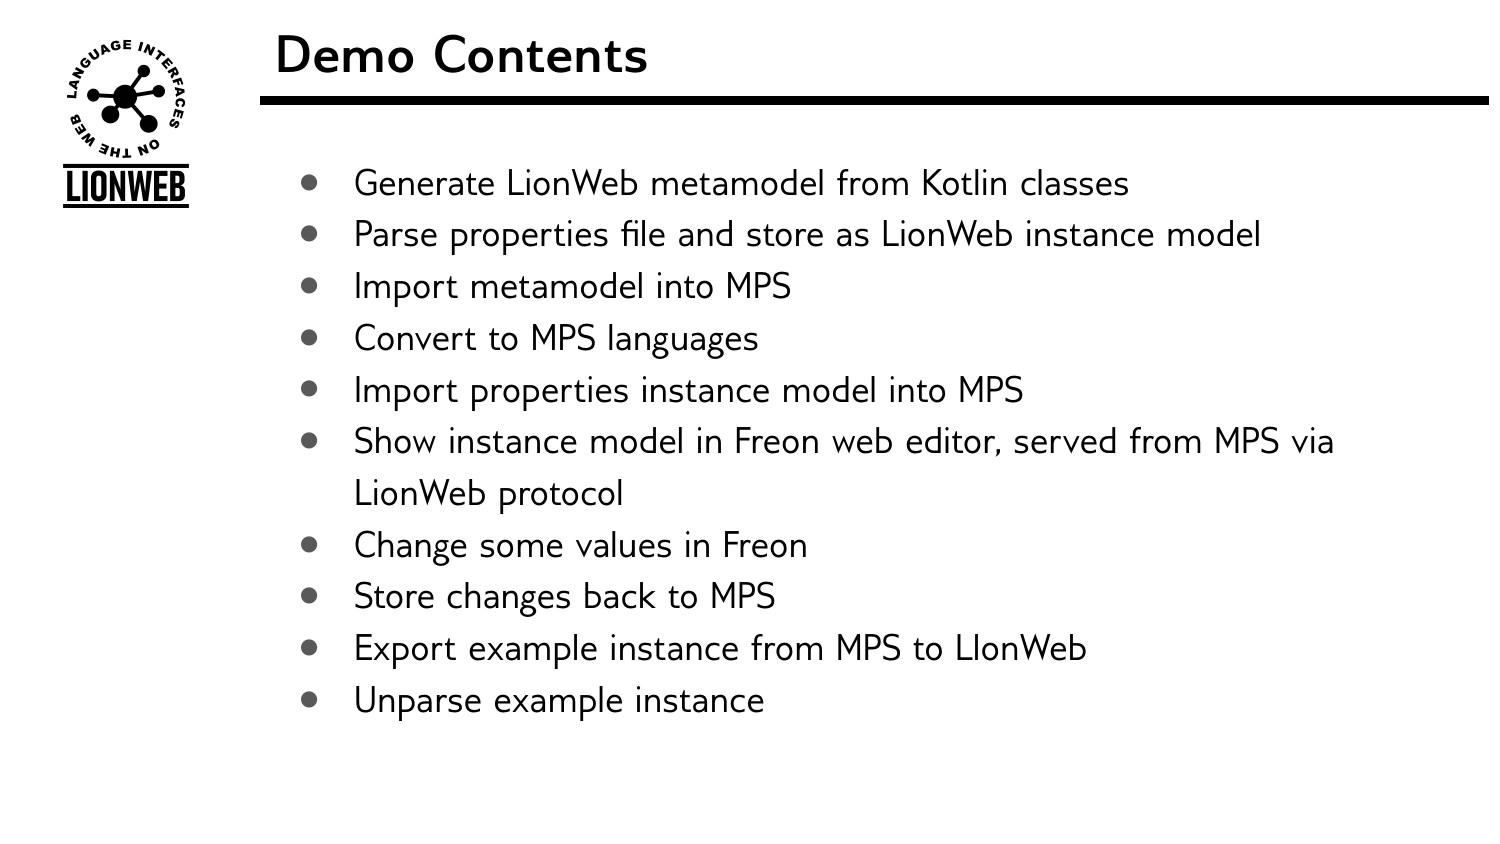

# Demo Contents
Generate LionWeb metamodel from Kotlin classes
Parse properties file and store as LionWeb instance model
Import metamodel into MPS
Convert to MPS languages
Import properties instance model into MPS
Show instance model in Freon web editor, served from MPS via LionWeb protocol
Change some values in Freon
Store changes back to MPS
Export example instance from MPS to LIonWeb
Unparse example instance